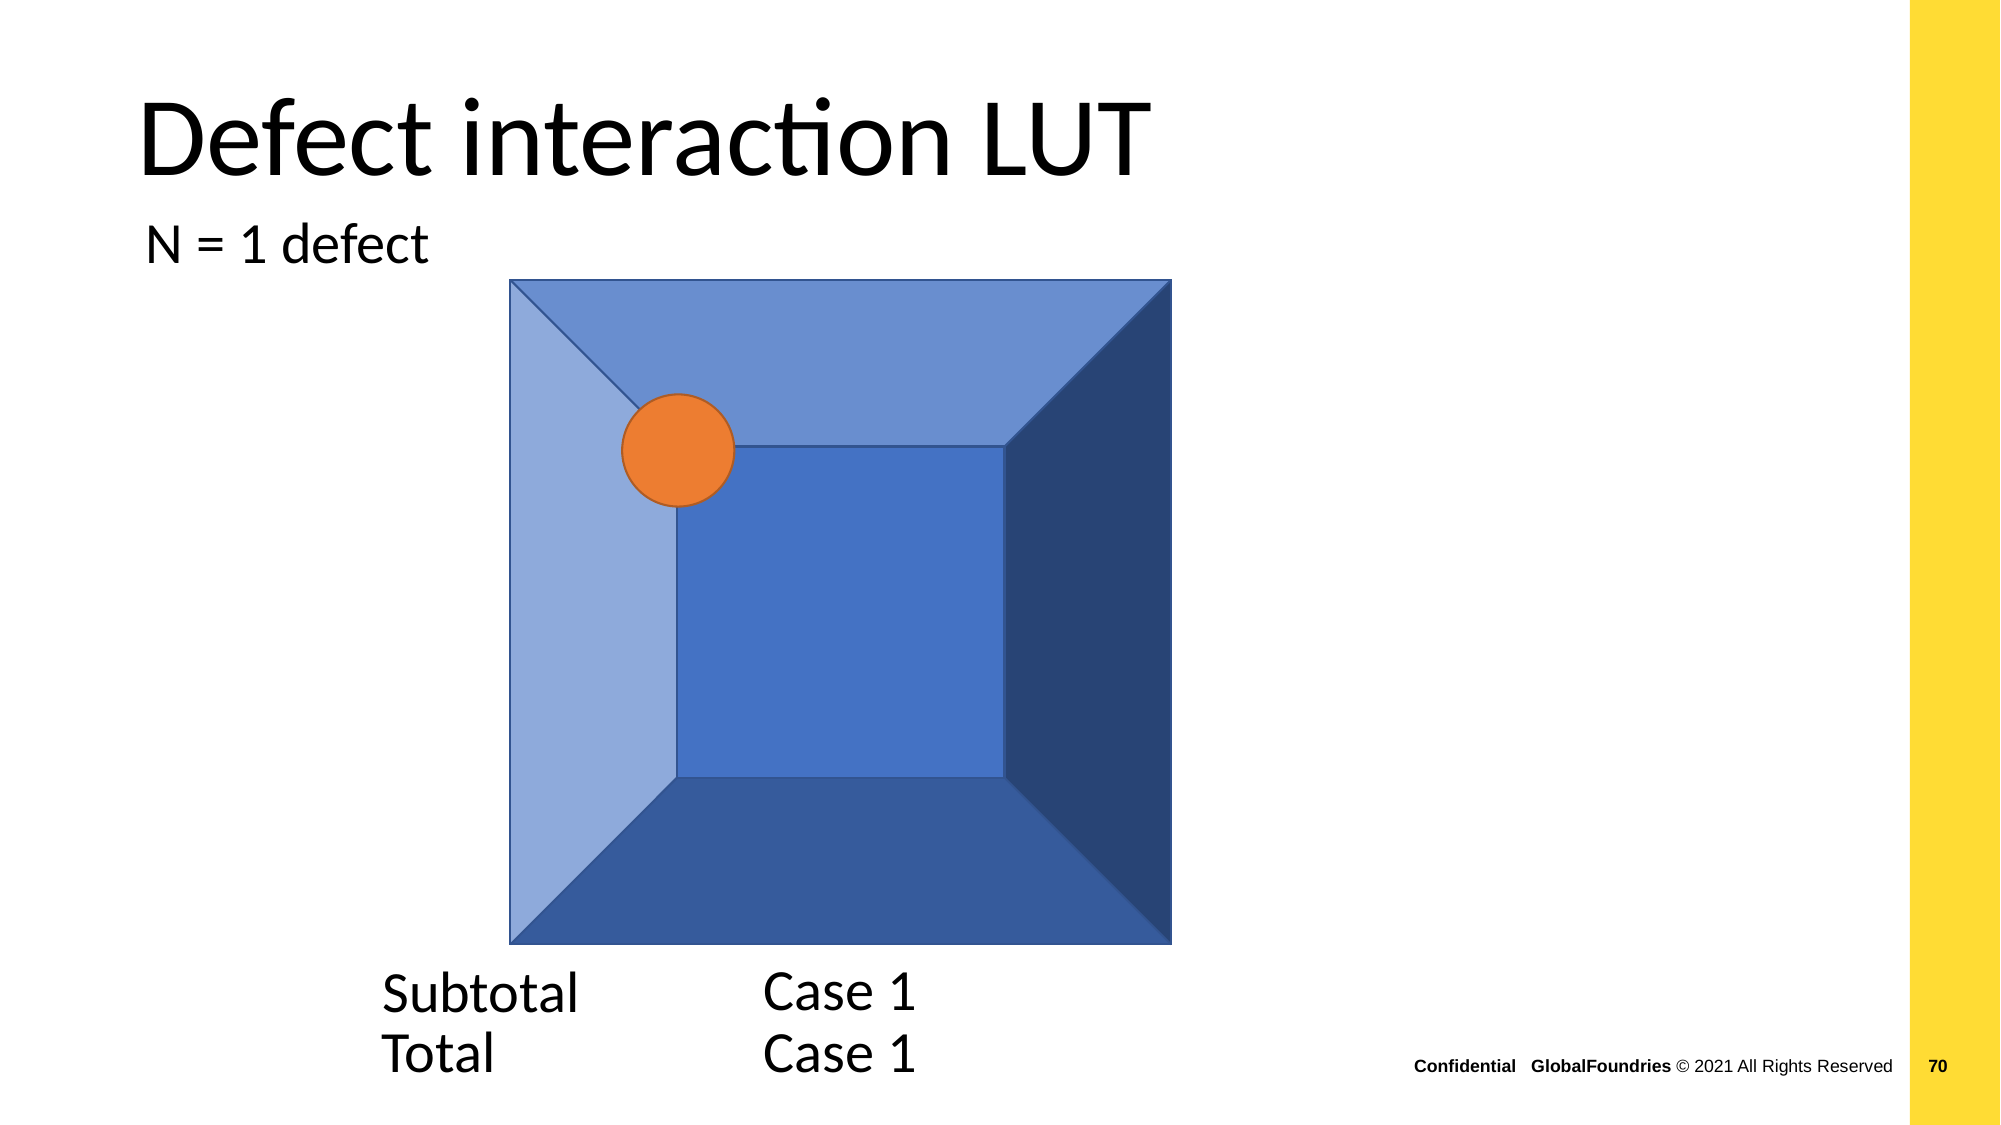

# Defect interaction LUT
N = 1 defect

Case 1
Subtotal
Total
Case 1